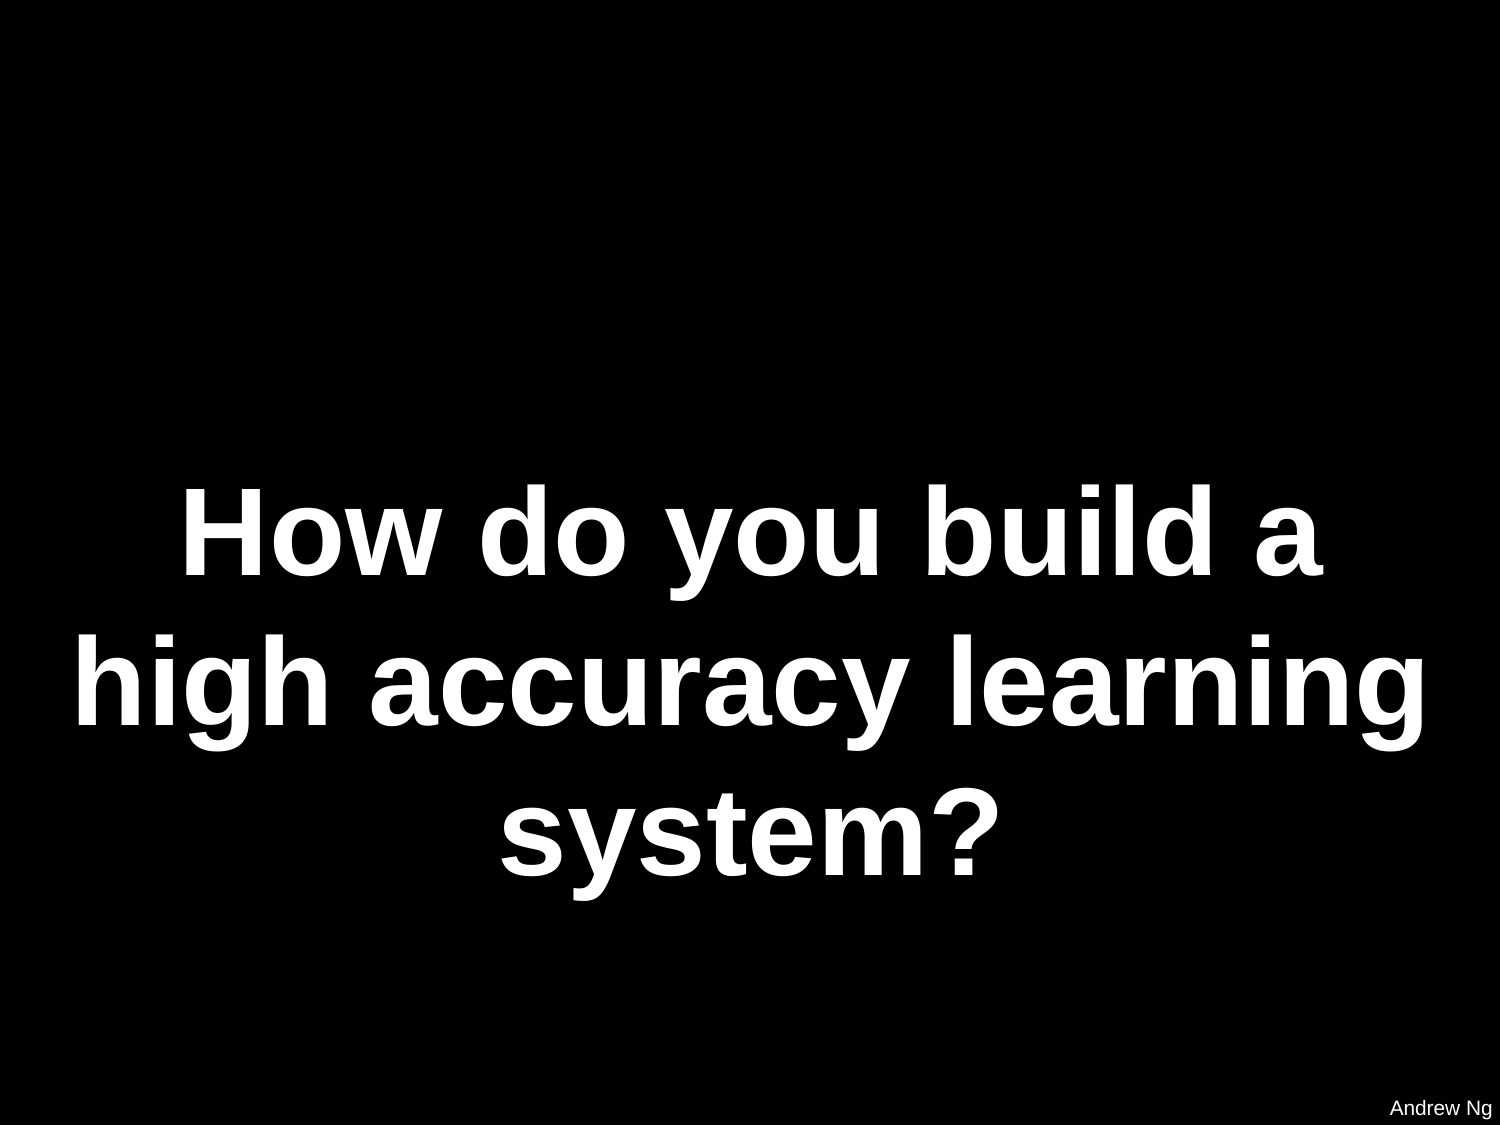

How do you build a high accuracy learning system?